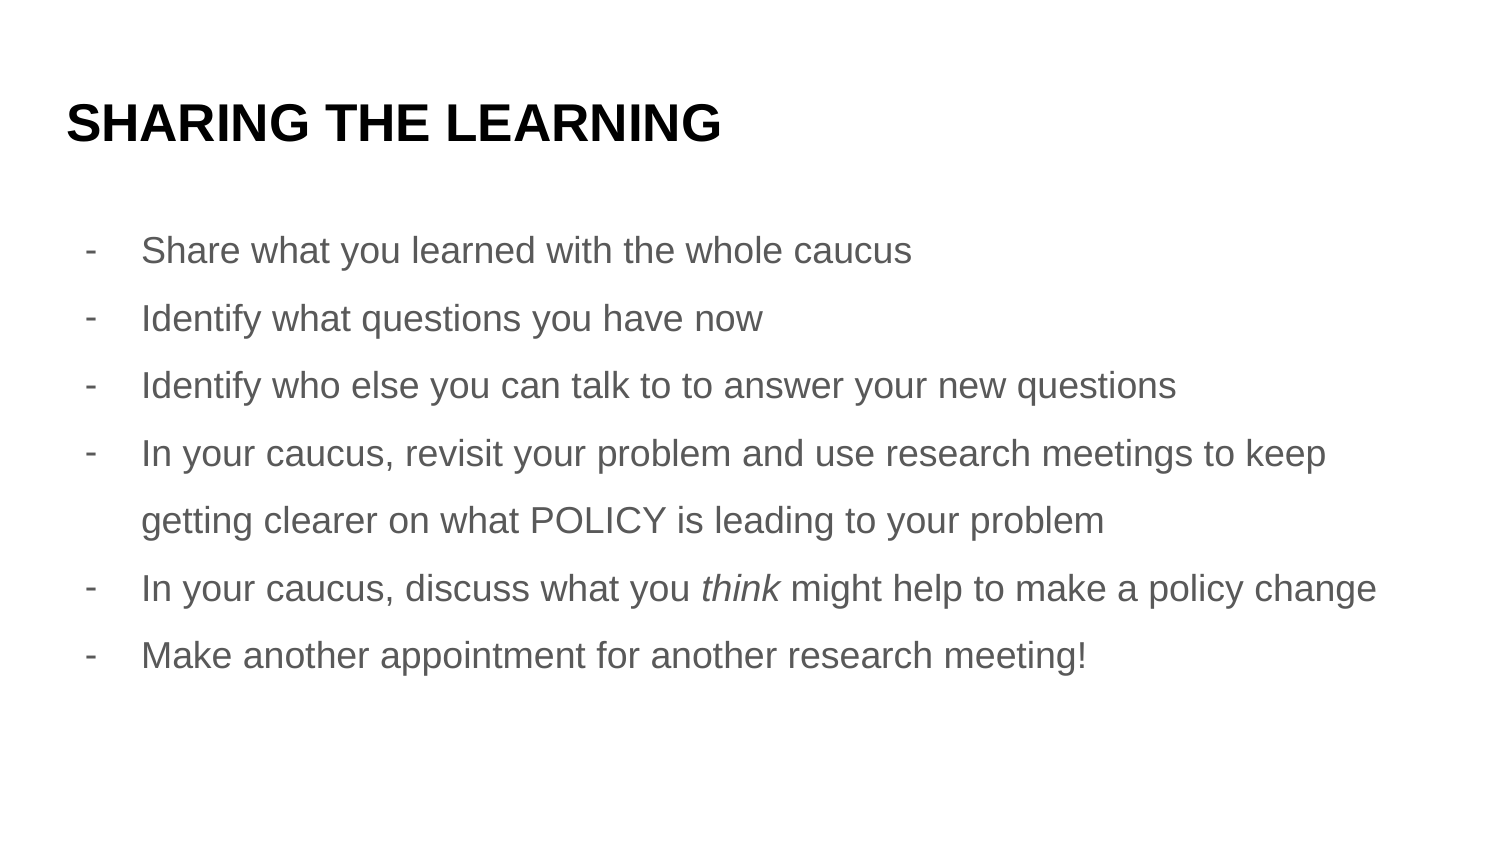

#
SHARING THE LEARNING
Share what you learned with the whole caucus
Identify what questions you have now
Identify who else you can talk to to answer your new questions
In your caucus, revisit your problem and use research meetings to keep getting clearer on what POLICY is leading to your problem
In your caucus, discuss what you think might help to make a policy change
Make another appointment for another research meeting!